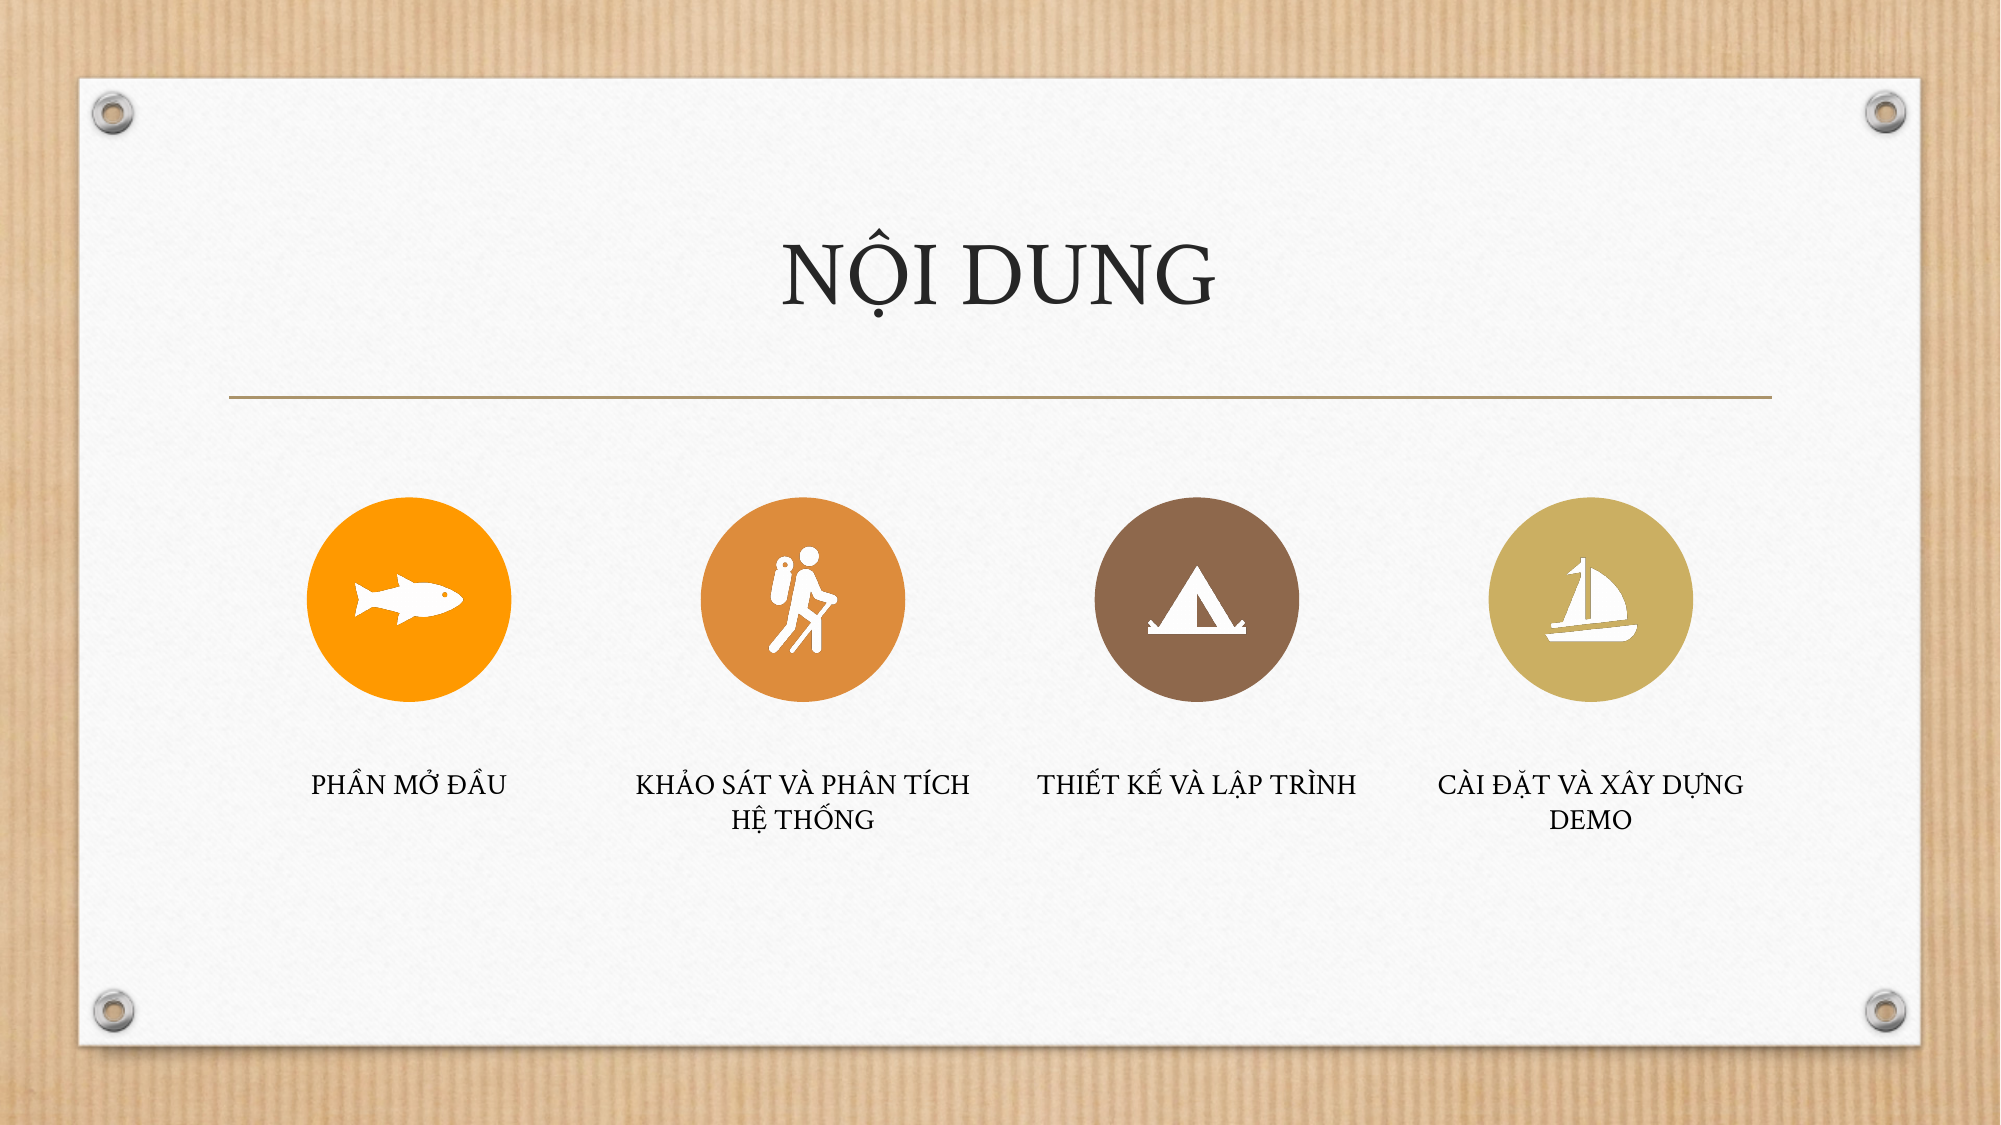

# NỘI DUNG
Phần mở đầu
Khảo sát và phân tích hệ thống
THIẾT KẾ VÀ LẬP TRÌNH
CÀI ĐẶT VÀ XÂY DỰNG DEMO